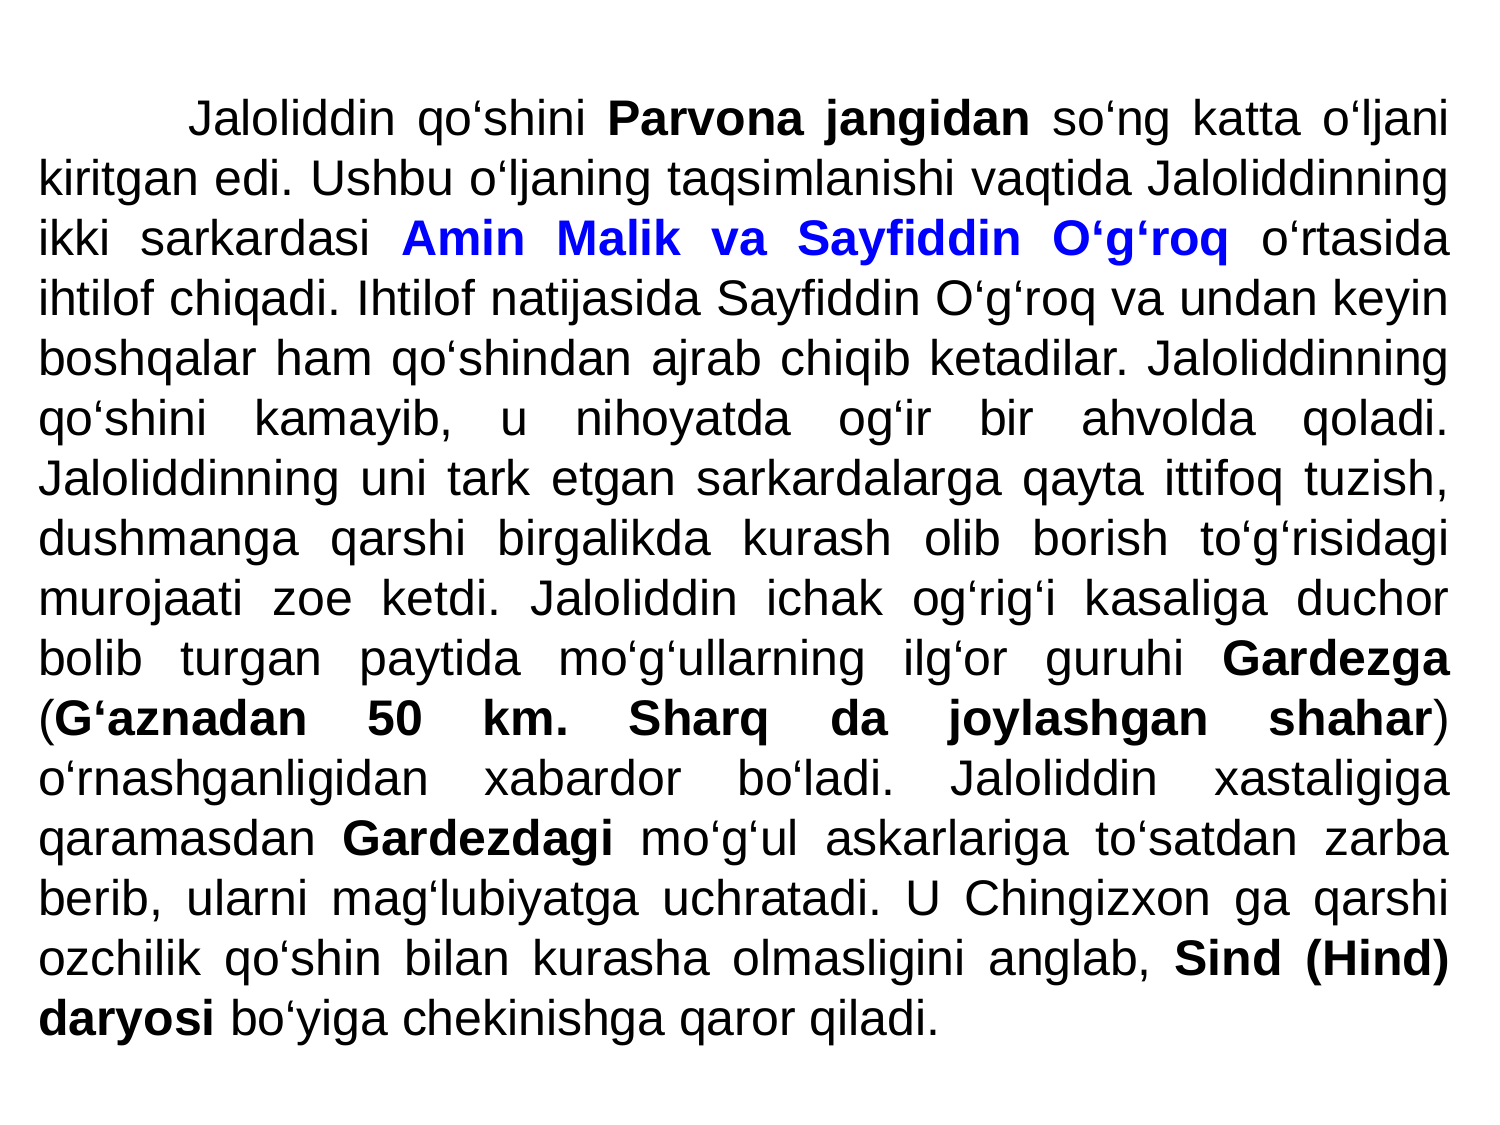

Jaloliddin qo‘shini Parvona jangidan so‘ng katta o‘ljani kiritgan edi. Ushbu o‘ljaning taqsimlanishi vaqtida Jaloliddinning ikki sarkardasi Amin Malik va Sayfiddin O‘g‘roq o‘rtasida ihtilof chiqadi. Ihtilof natijasida Sayfiddin O‘g‘roq va undan keyin boshqalar ham qo‘shindan ajrab chiqib ketadilar. Jaloliddinning qo‘shini kamayib, u nihoyatda og‘ir bir ahvolda qoladi. Jaloliddinning uni tark etgan sarkardalarga qayta ittifoq tuzish, dushmanga qarshi birgalikda kurash olib borish to‘g‘risidagi murojaati zoe ketdi. Jaloliddin ichak og‘rig‘i kasaliga duchor bolib turgan paytida mo‘g‘ullarning ilg‘or guruhi Gardezga (G‘aznadan 50 km. Sharq da joylashgan shahar) o‘rnashganligidan xabardor bo‘ladi. Jaloliddin xastaligiga qaramasdan Gardezdagi mo‘g‘ul askarlariga to‘satdan zarba berib, ularni mag‘lubiyatga uchratadi. U Chingizxon ga qarshi ozchilik qo‘shin bilan kurasha olmasligini anglab, Sind (Hind) daryosi bo‘yiga chekinishga qaror qiladi.